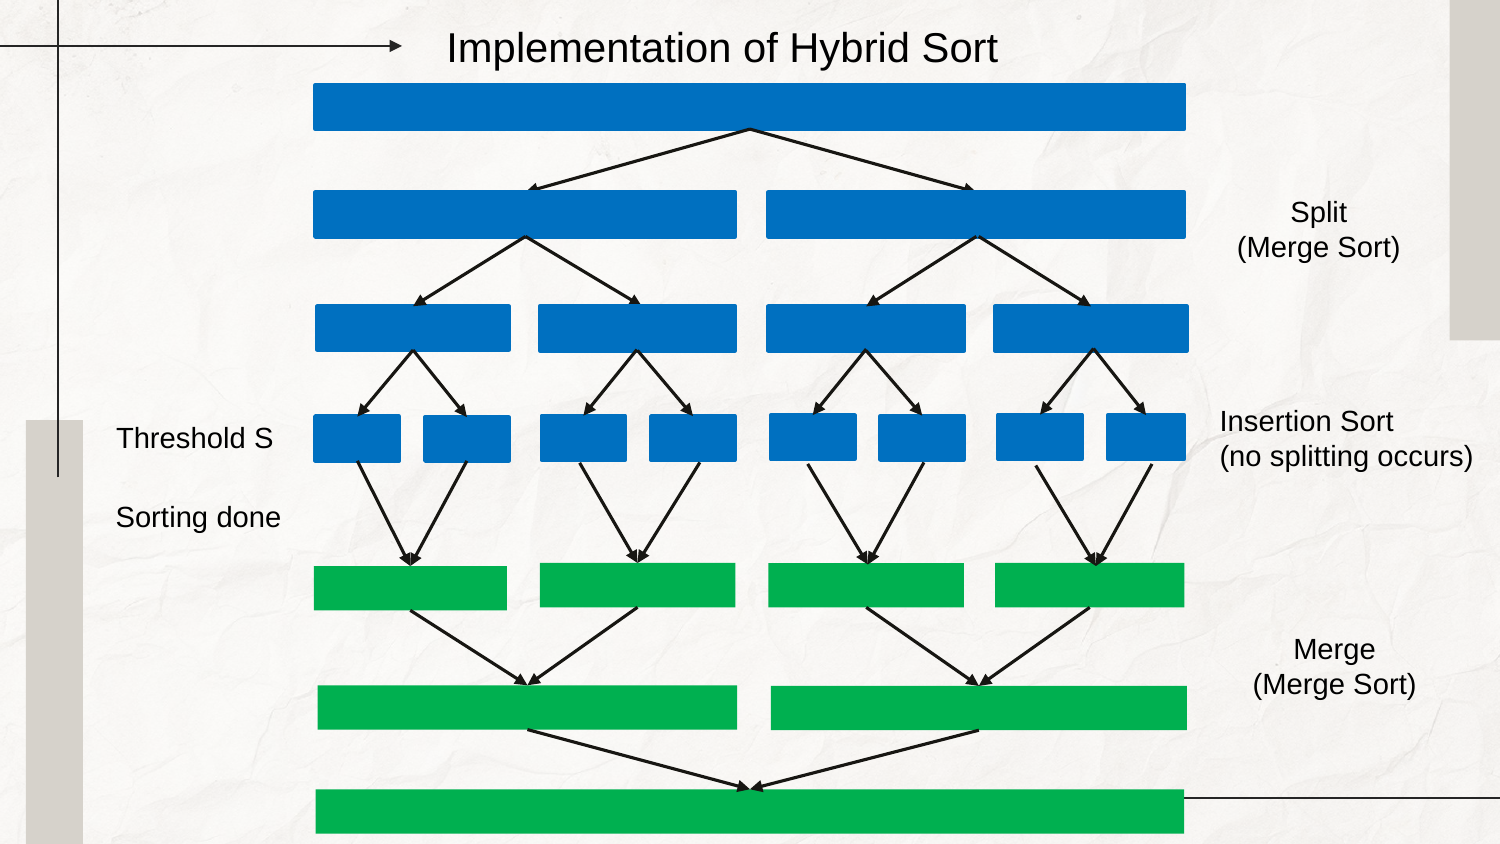

Implementation of Hybrid Sort

Split
(Merge Sort)

Insertion Sort
(no splitting occurs)
Threshold S

Sorting done

Merge (Merge Sort)